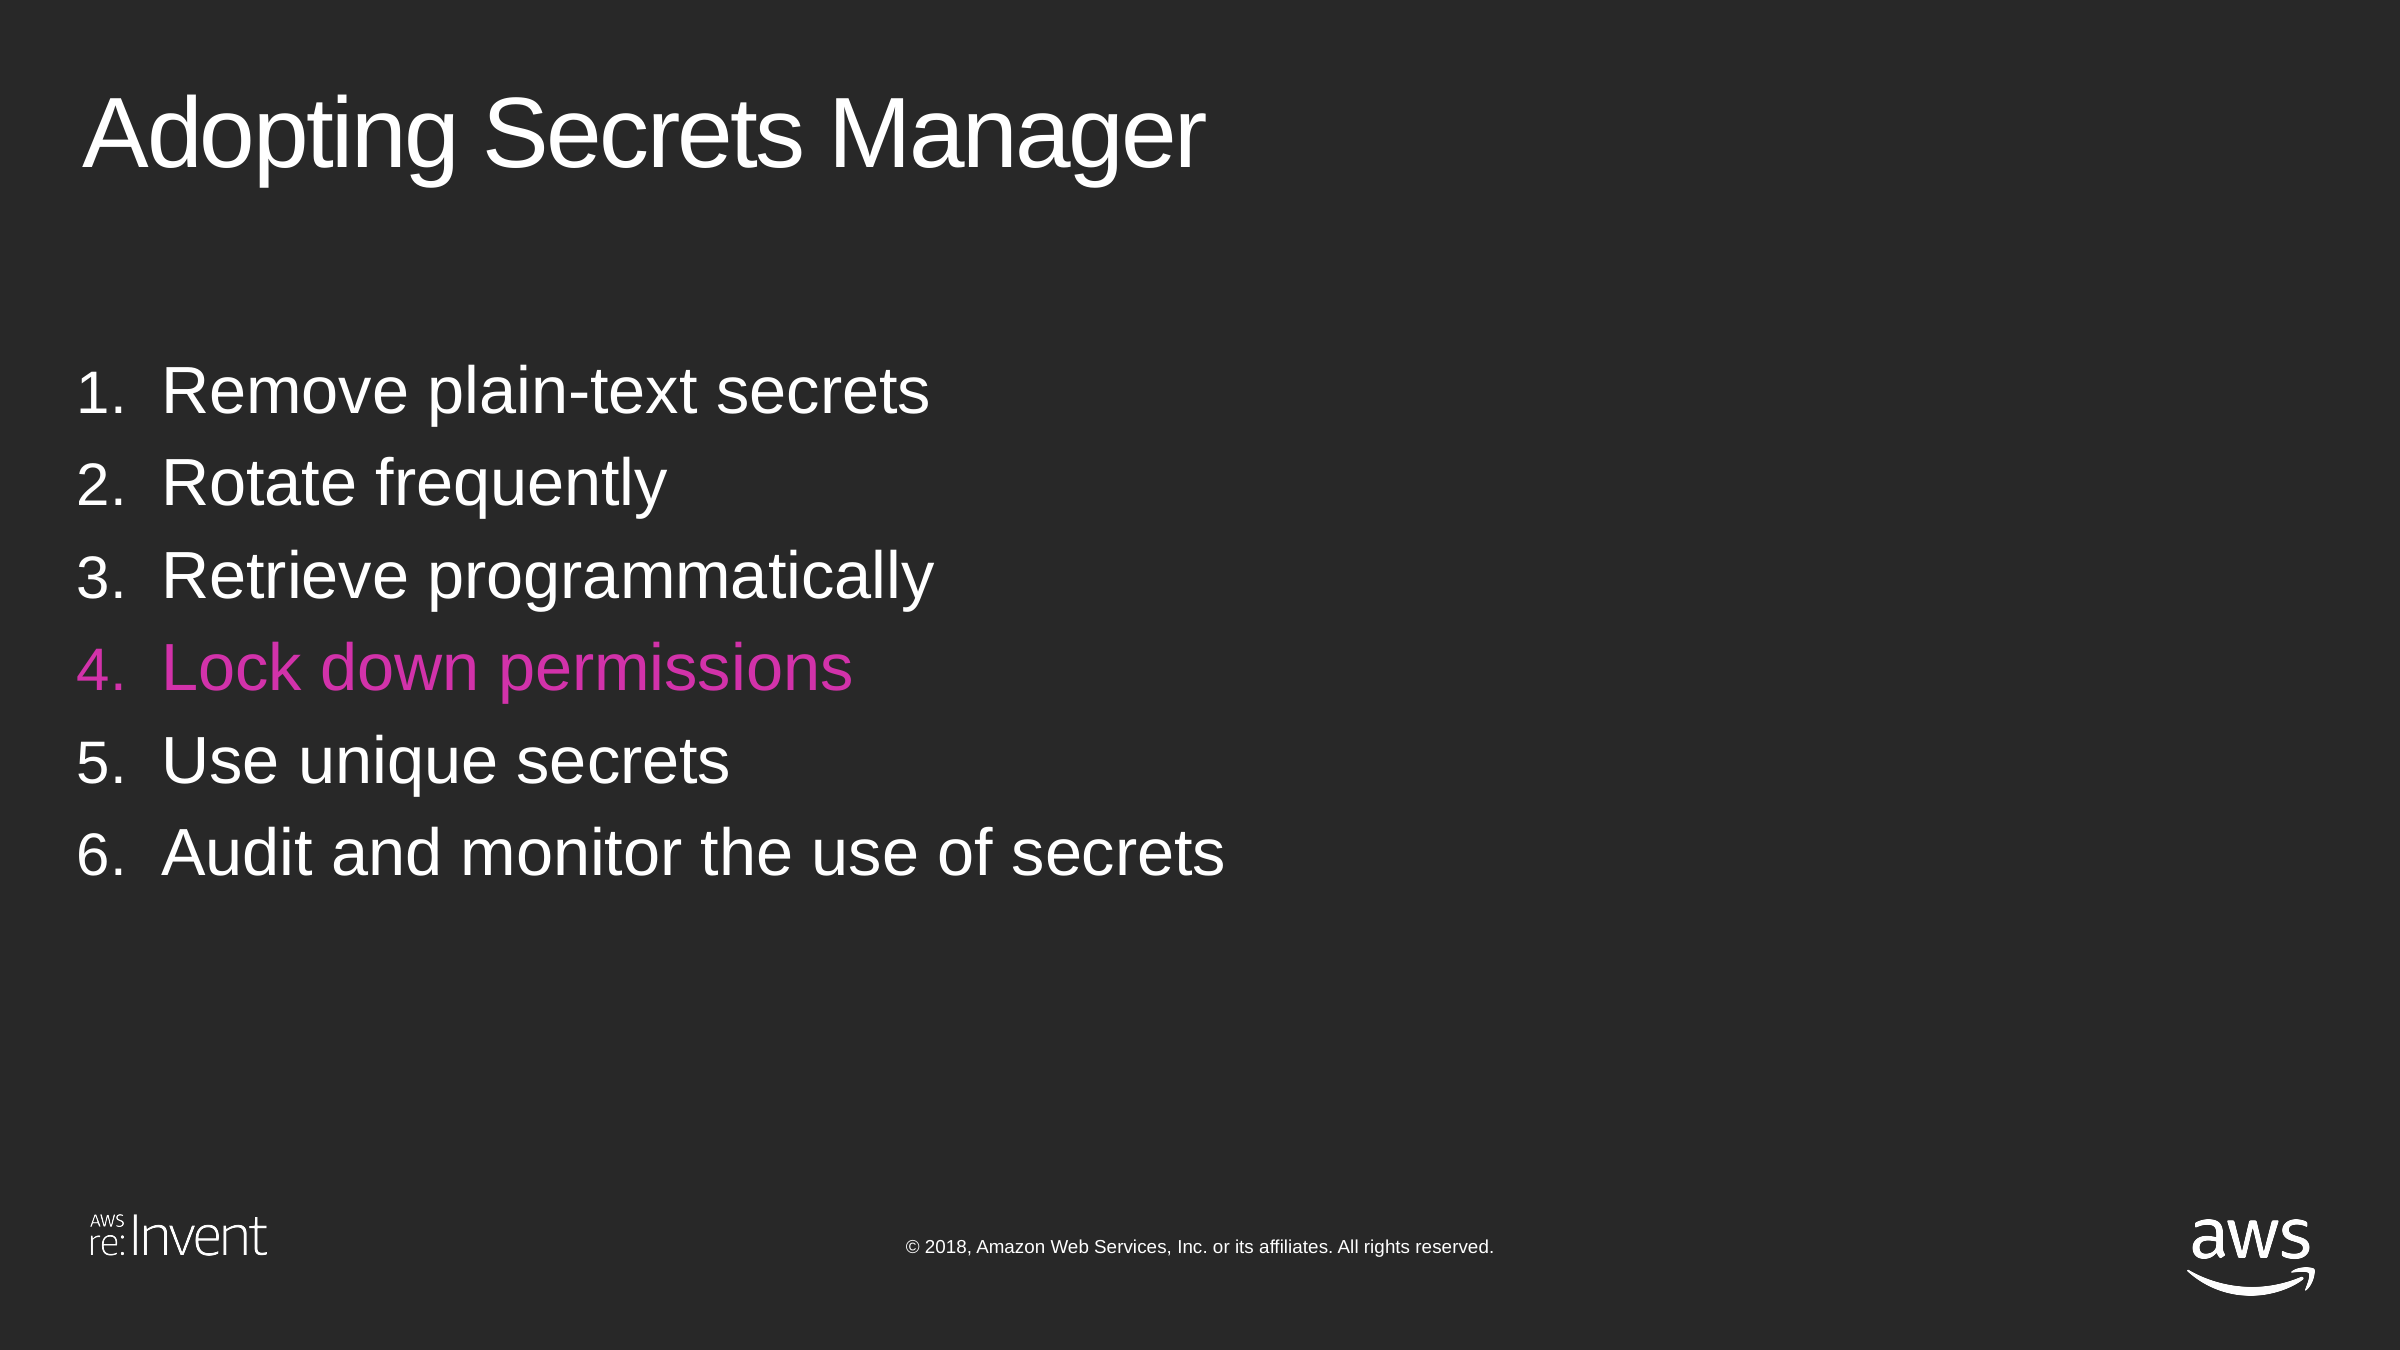

# Adopting Secrets Manager
Remove plain-text secrets
Rotate frequently
Retrieve programmatically
Lock down permissions
Use unique secrets
Audit and monitor the use of secrets